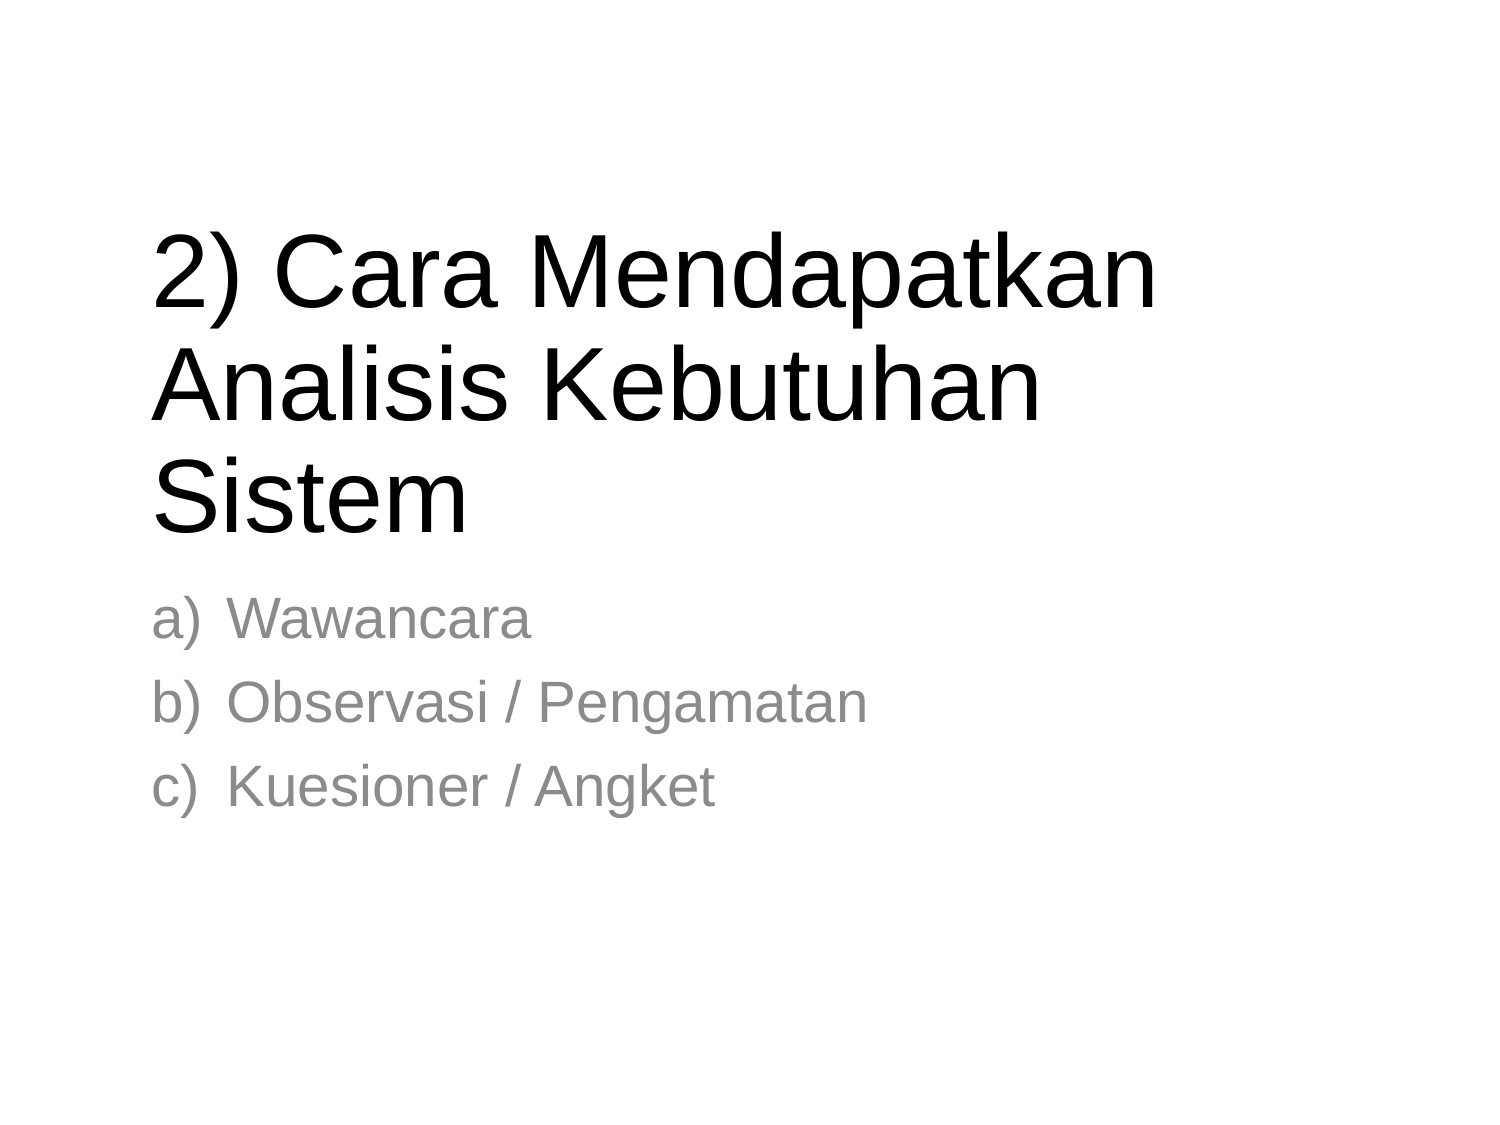

# 2) Cara Mendapatkan Analisis Kebutuhan Sistem
Wawancara
Observasi / Pengamatan
Kuesioner / Angket